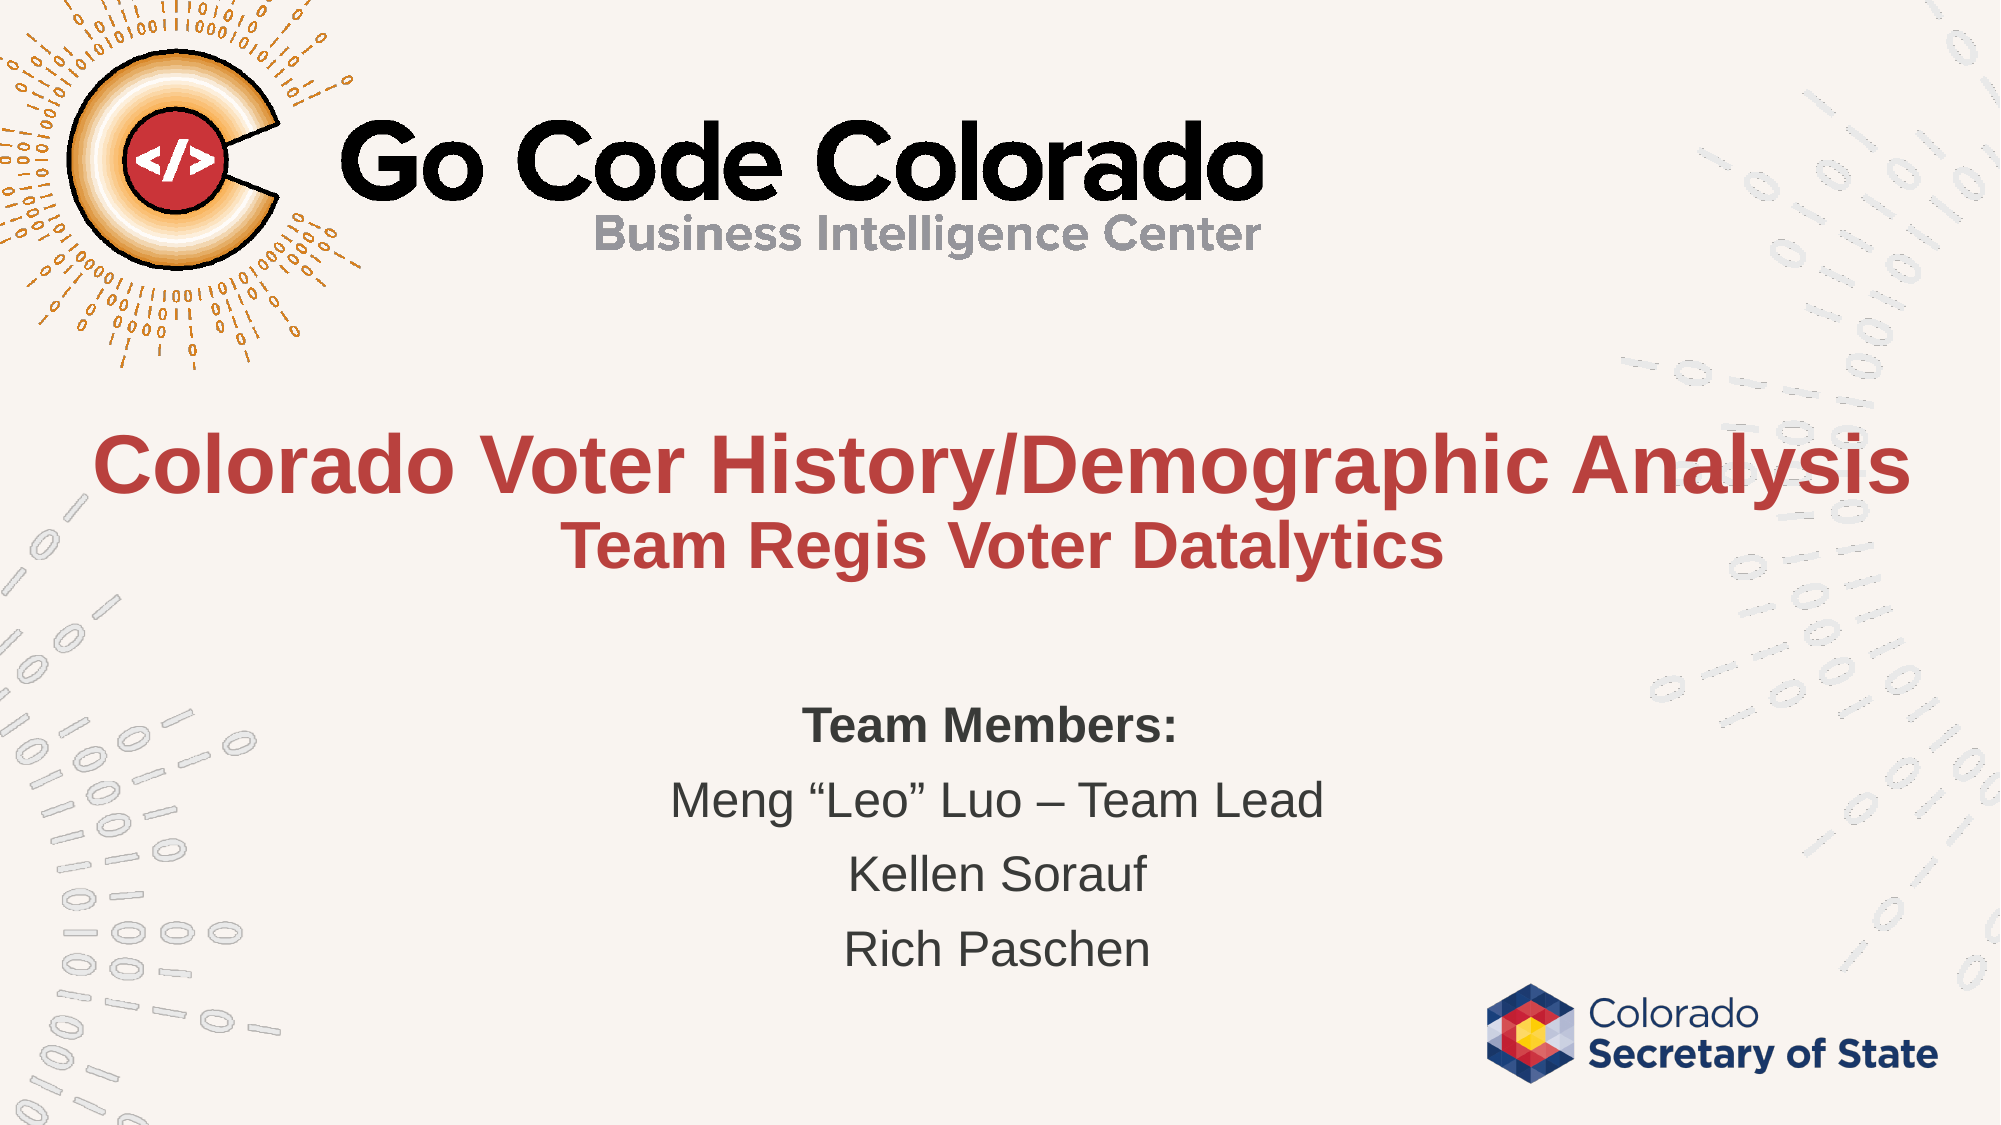

# Colorado Voter History/Demographic Analysis Team Regis Voter Datalytics
Team Members:
Meng “Leo” Luo – Team Lead
Kellen Sorauf
Rich Paschen